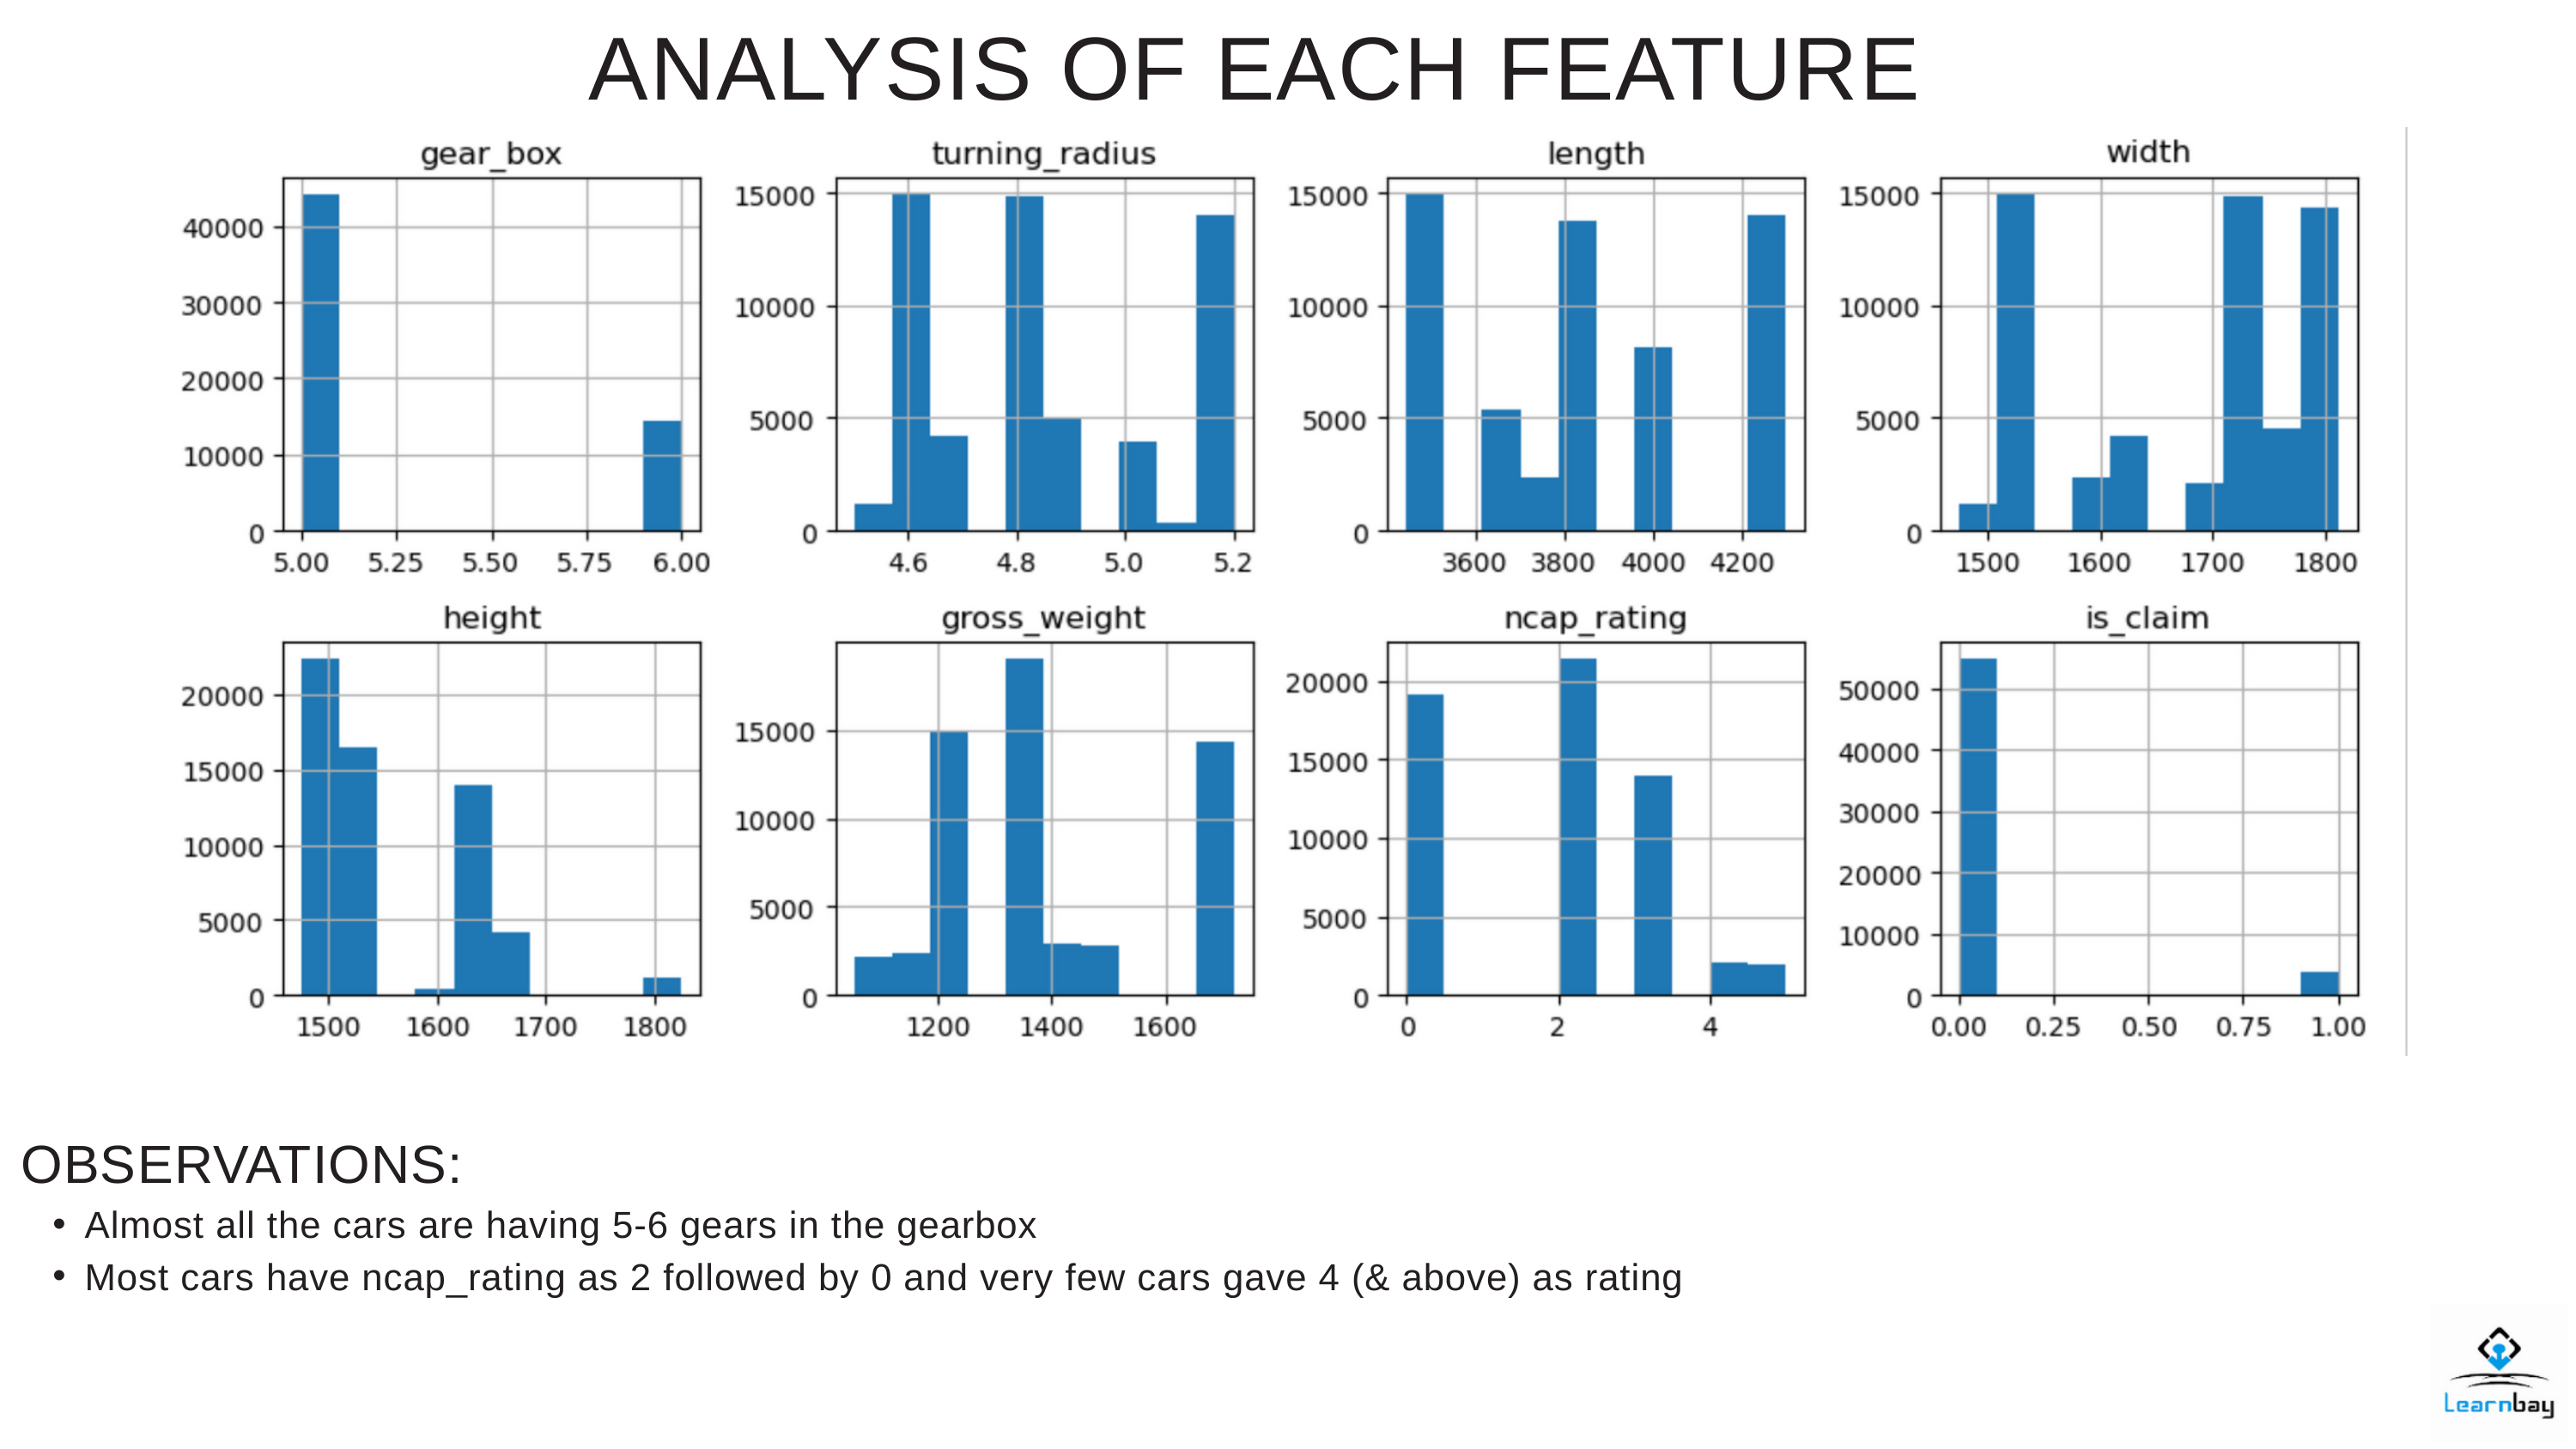

ANALYSIS OF EACH FEATURE

OBSERVATIONS:
Almost all the cars are having 5-6 gears in the gearbox
Most cars have ncap_rating as 2 followed by 0 and very few cars gave 4 (& above) as rating